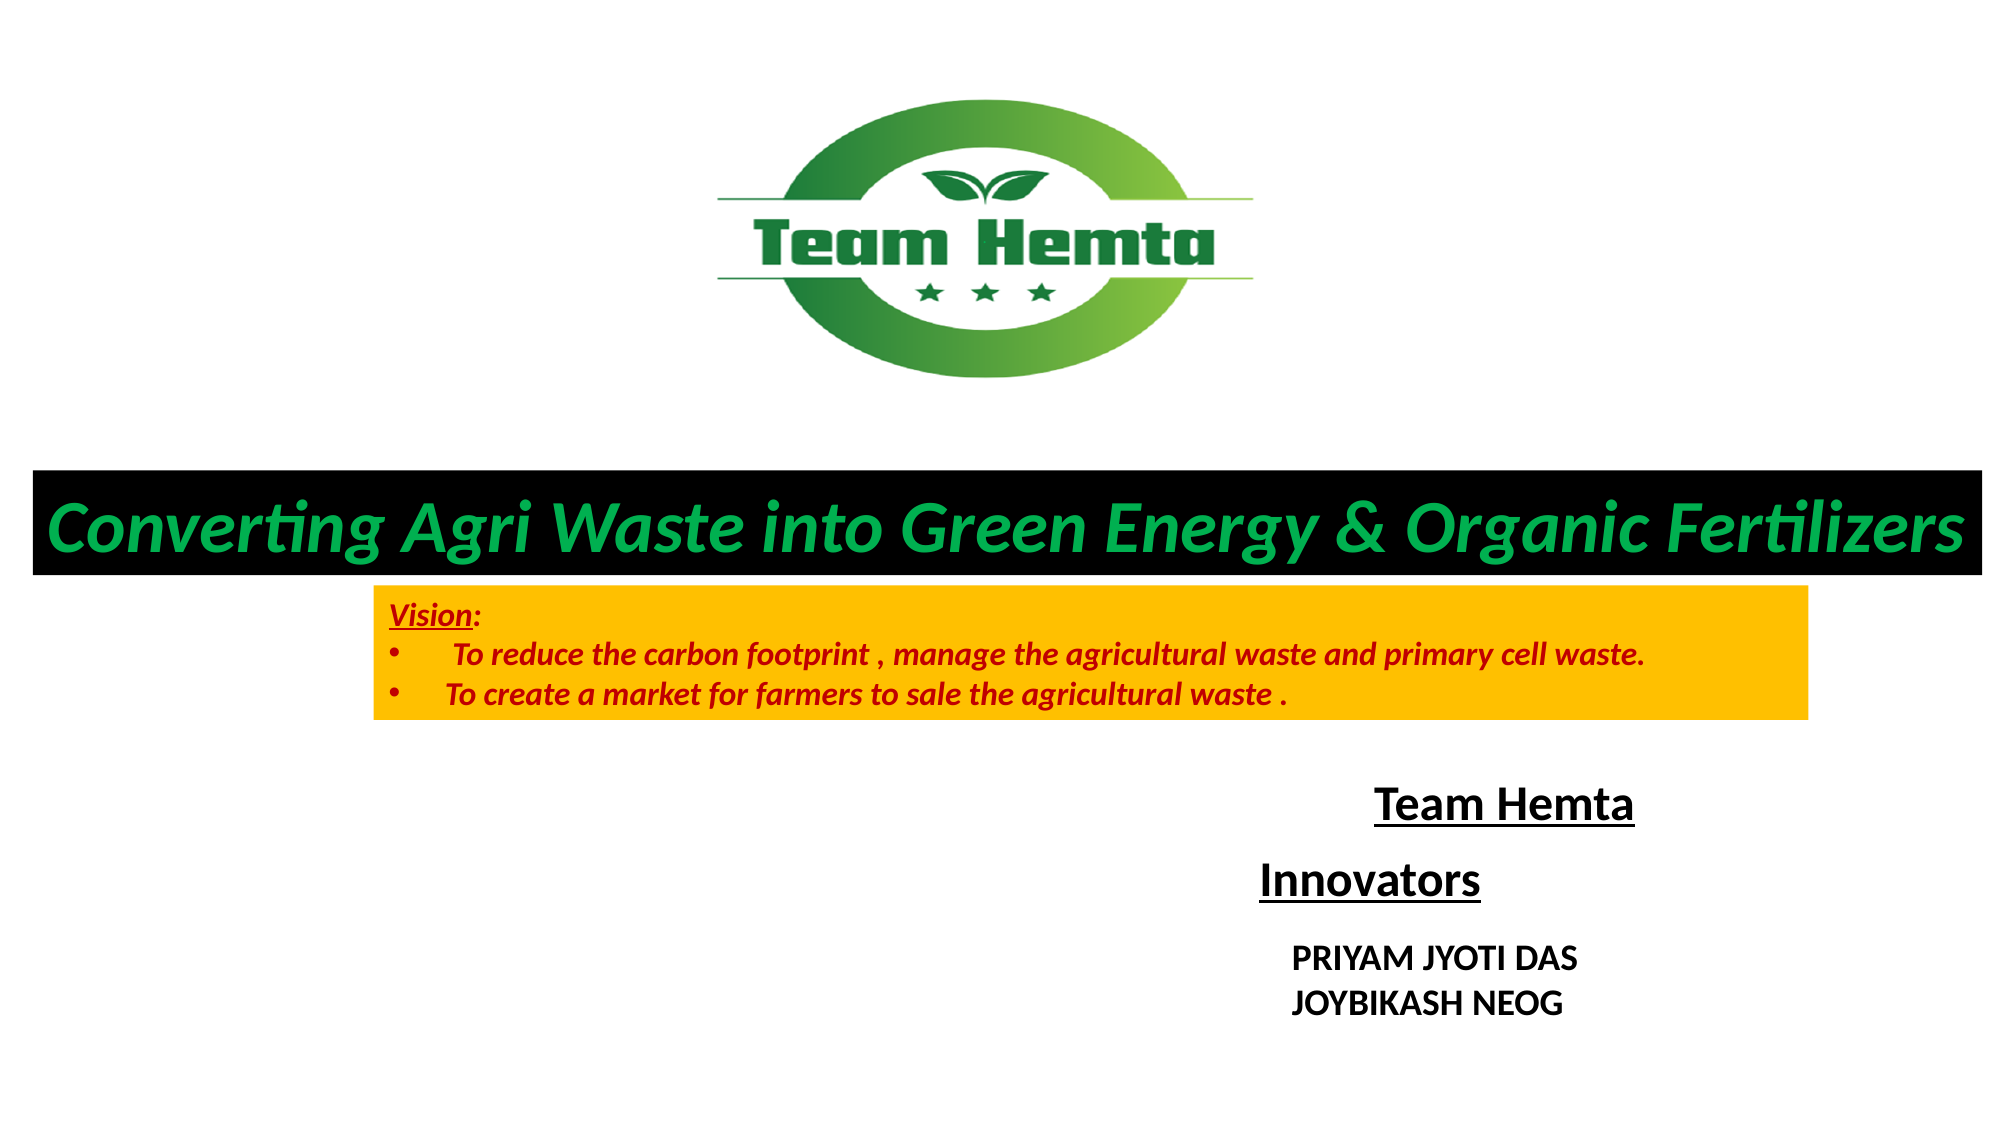

.
Converting Agri Waste into Green Energy & Organic Fertilizers
Vision:
 To reduce the carbon footprint , manage the agricultural waste and primary cell waste.
To create a market for farmers to sale the agricultural waste .
Team Hemta
Innovators
PRIYAM JYOTI DAS
JOYBIKASH NEOG